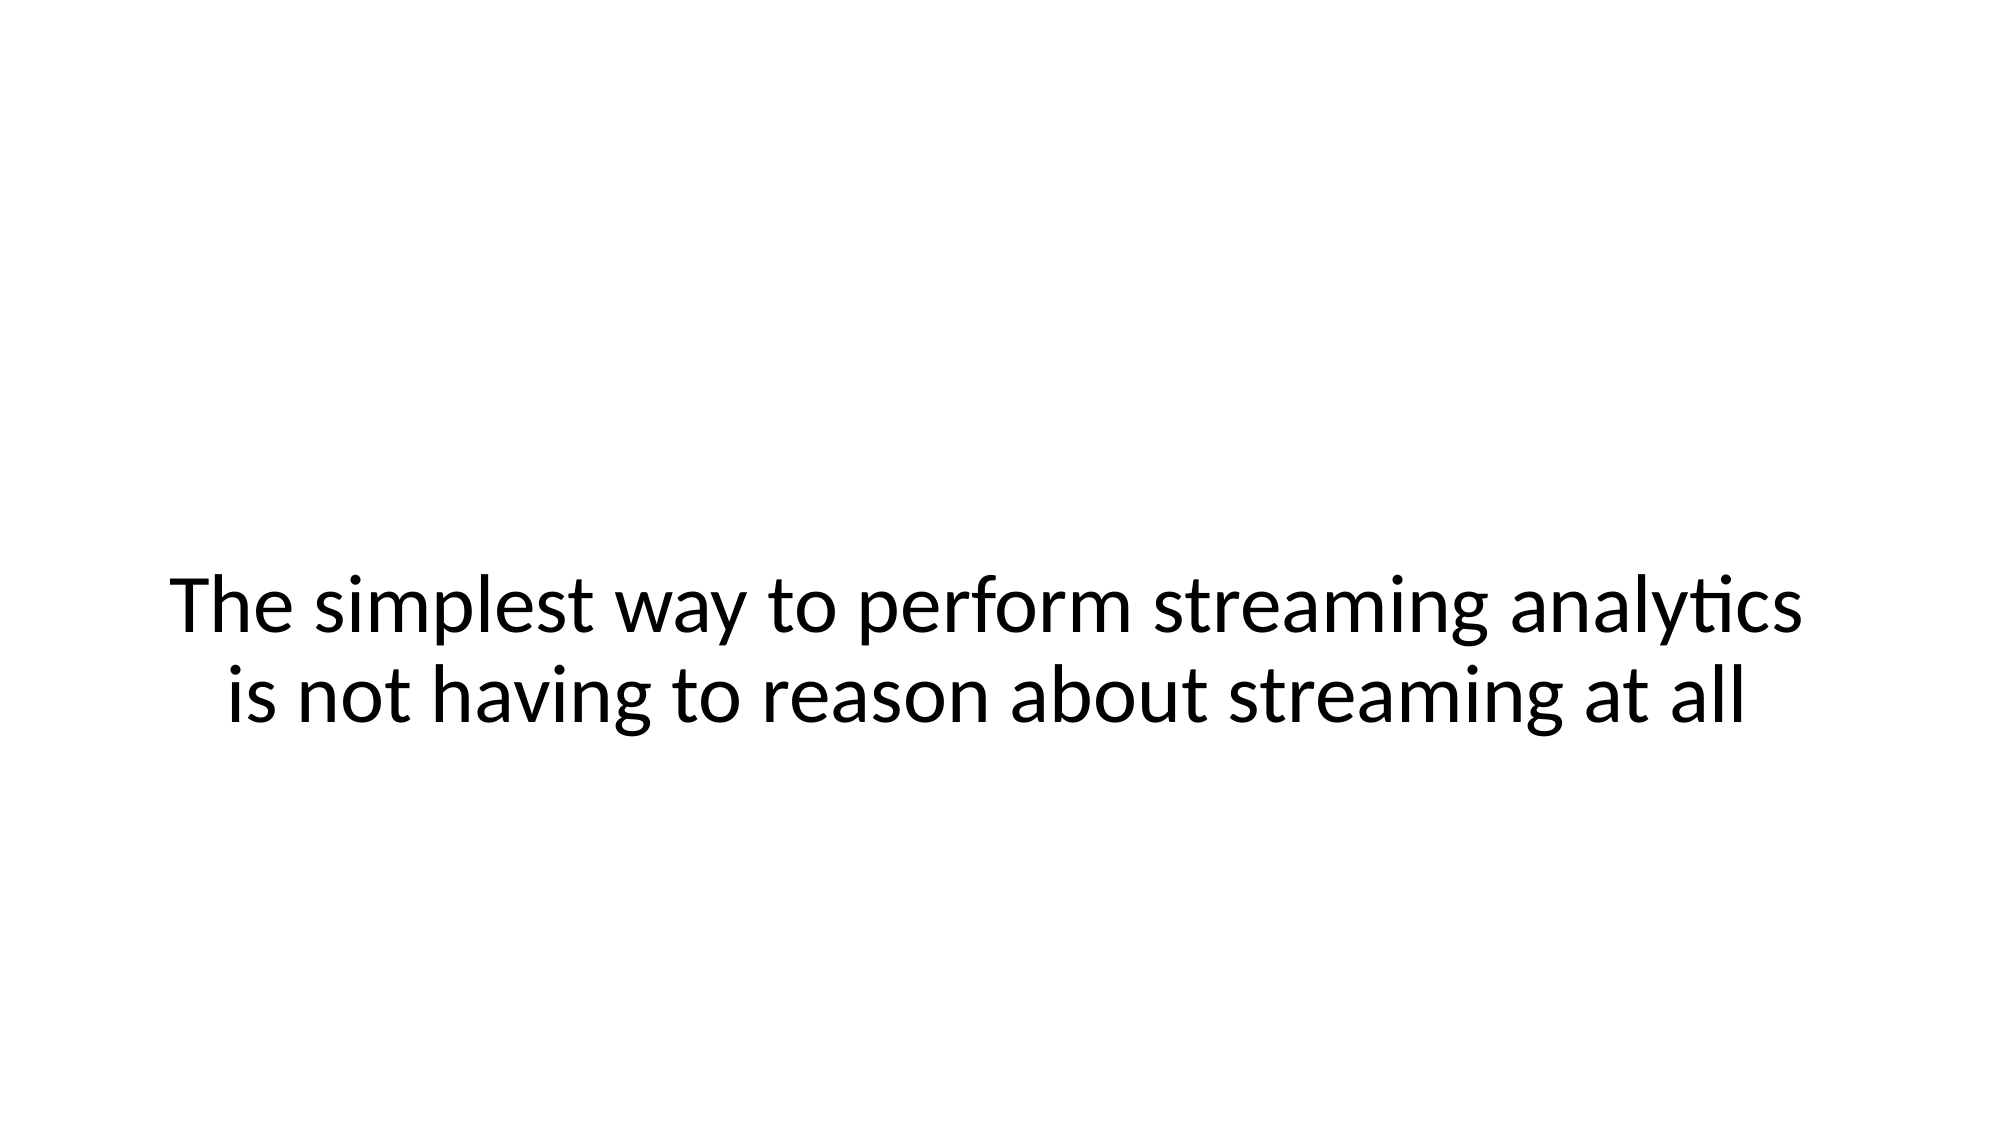

# The simplest way to perform streaming analytics is not having to reason about streaming at all